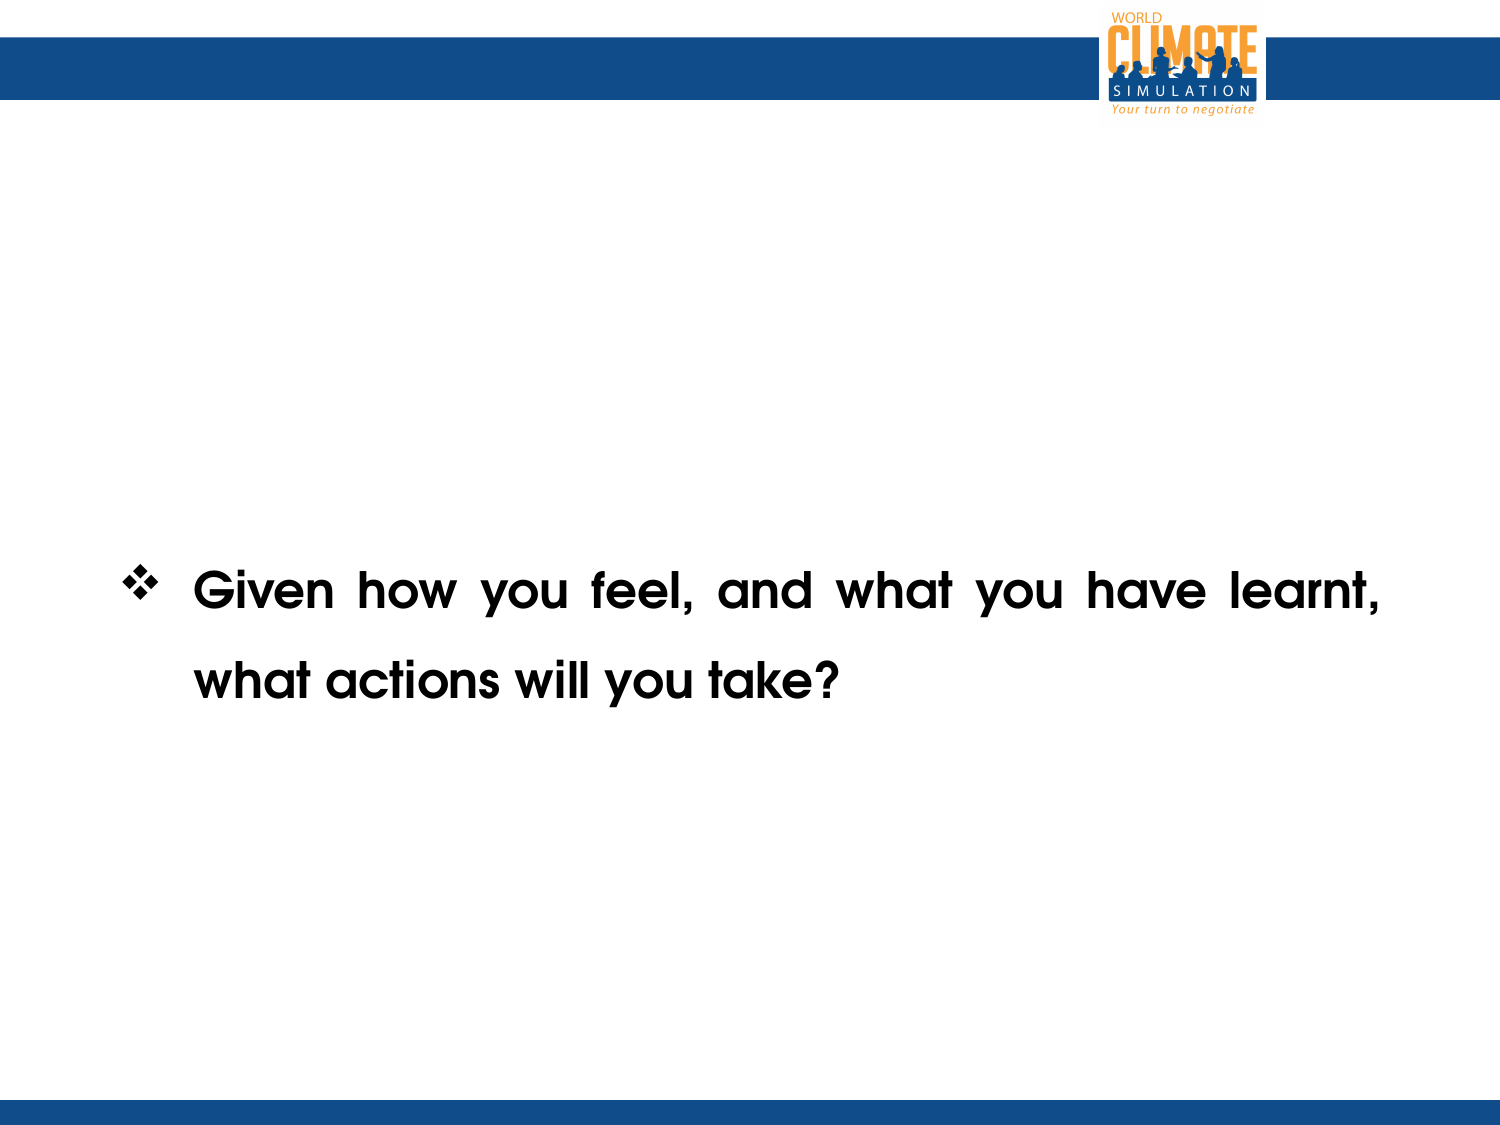

Given how you feel, and what you have learnt, what actions will you take?